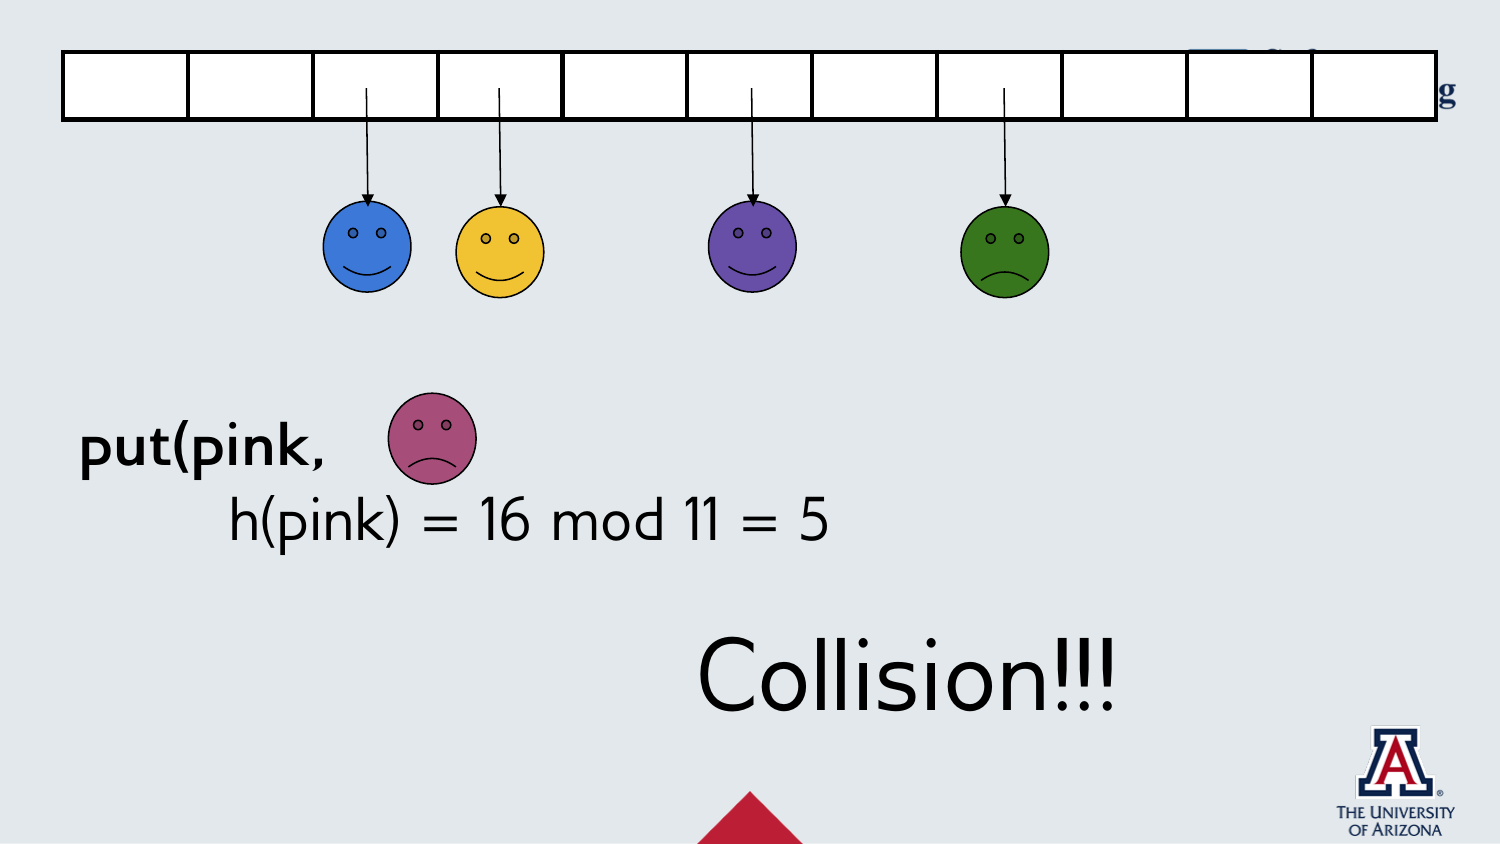

|  |  |  |  |  |  |  |  |  |  |  |
| --- | --- | --- | --- | --- | --- | --- | --- | --- | --- | --- |

put(pink,      )
h(pink) = 16 mod 11 = 5

Collision!!!